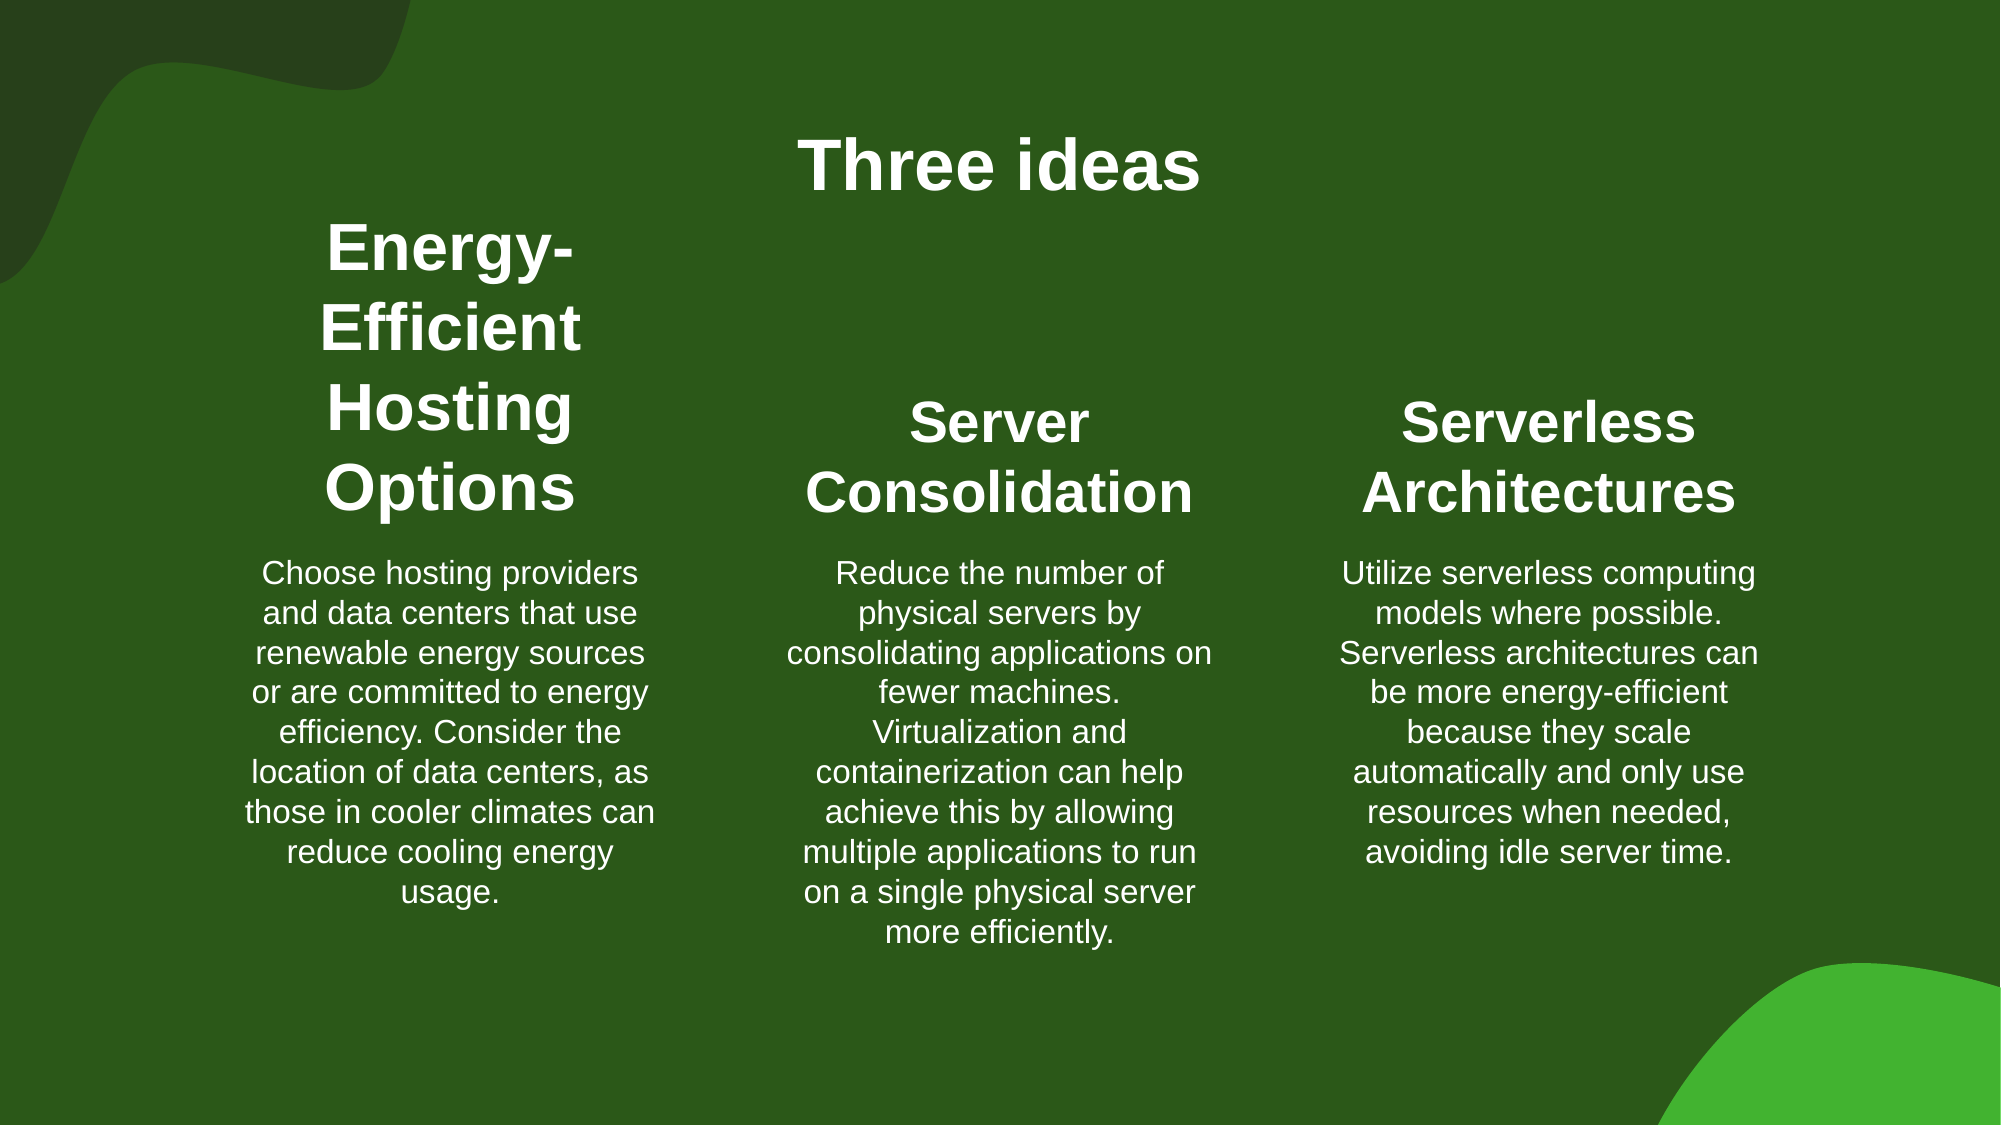

# Three ideas
Energy-Efficient Hosting Options
Server Consolidation
Serverless Architectures
Choose hosting providers and data centers that use renewable energy sources or are committed to energy efficiency. Consider the location of data centers, as those in cooler climates can reduce cooling energy usage.
Reduce the number of physical servers by consolidating applications on fewer machines. Virtualization and containerization can help achieve this by allowing multiple applications to run on a single physical server more efficiently.
Utilize serverless computing models where possible. Serverless architectures can be more energy-efficient because they scale automatically and only use resources when needed, avoiding idle server time.